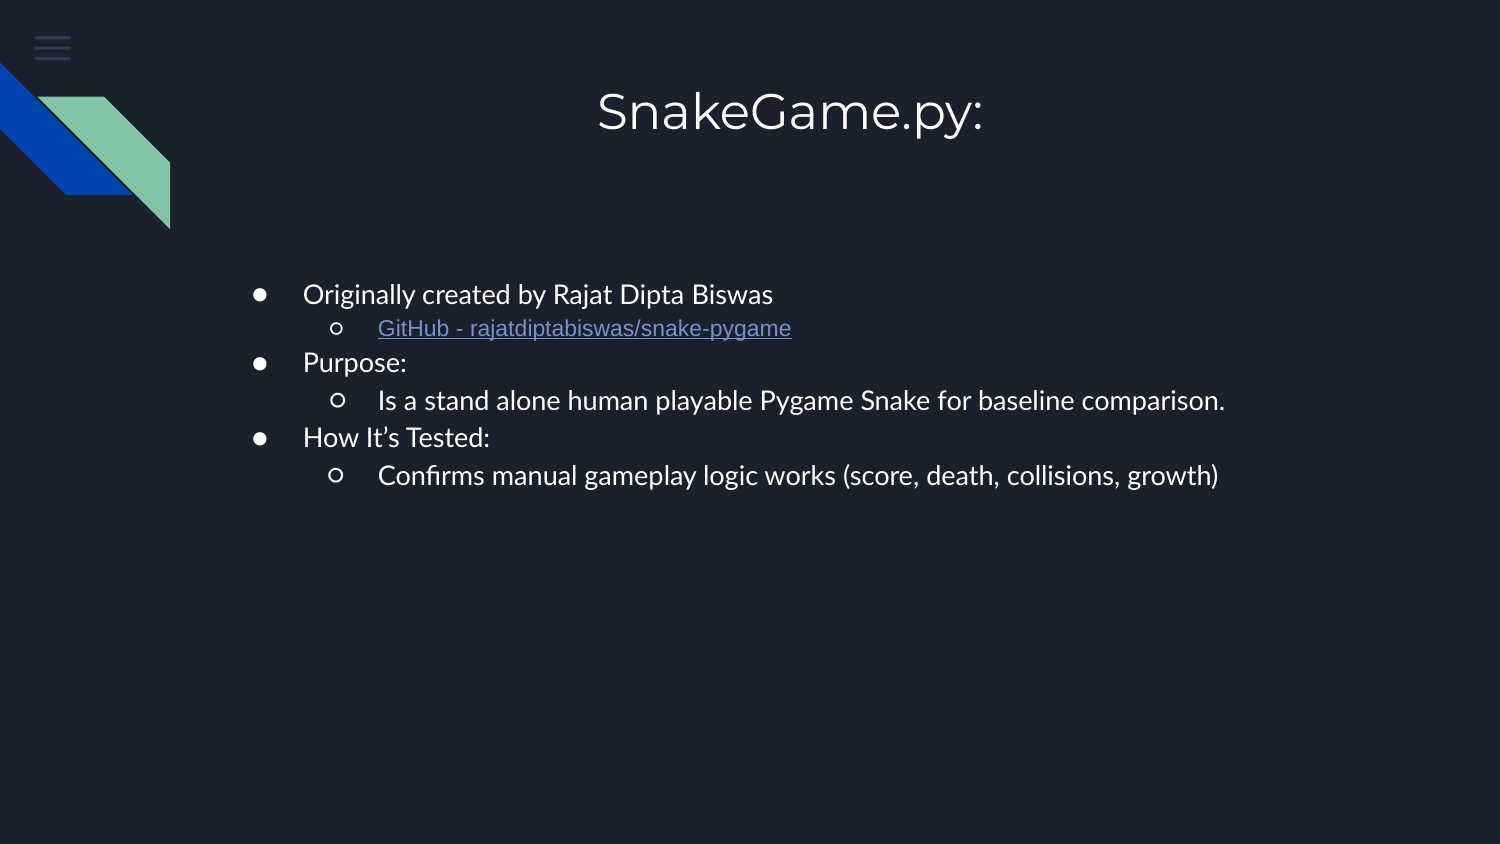

# SnakeGame.py:
Originally created by Rajat Dipta Biswas
GitHub - rajatdiptabiswas/snake-pygame
Purpose:
Is a stand alone human playable Pygame Snake for baseline comparison.
How It’s Tested:
Confirms manual gameplay logic works (score, death, collisions, growth)